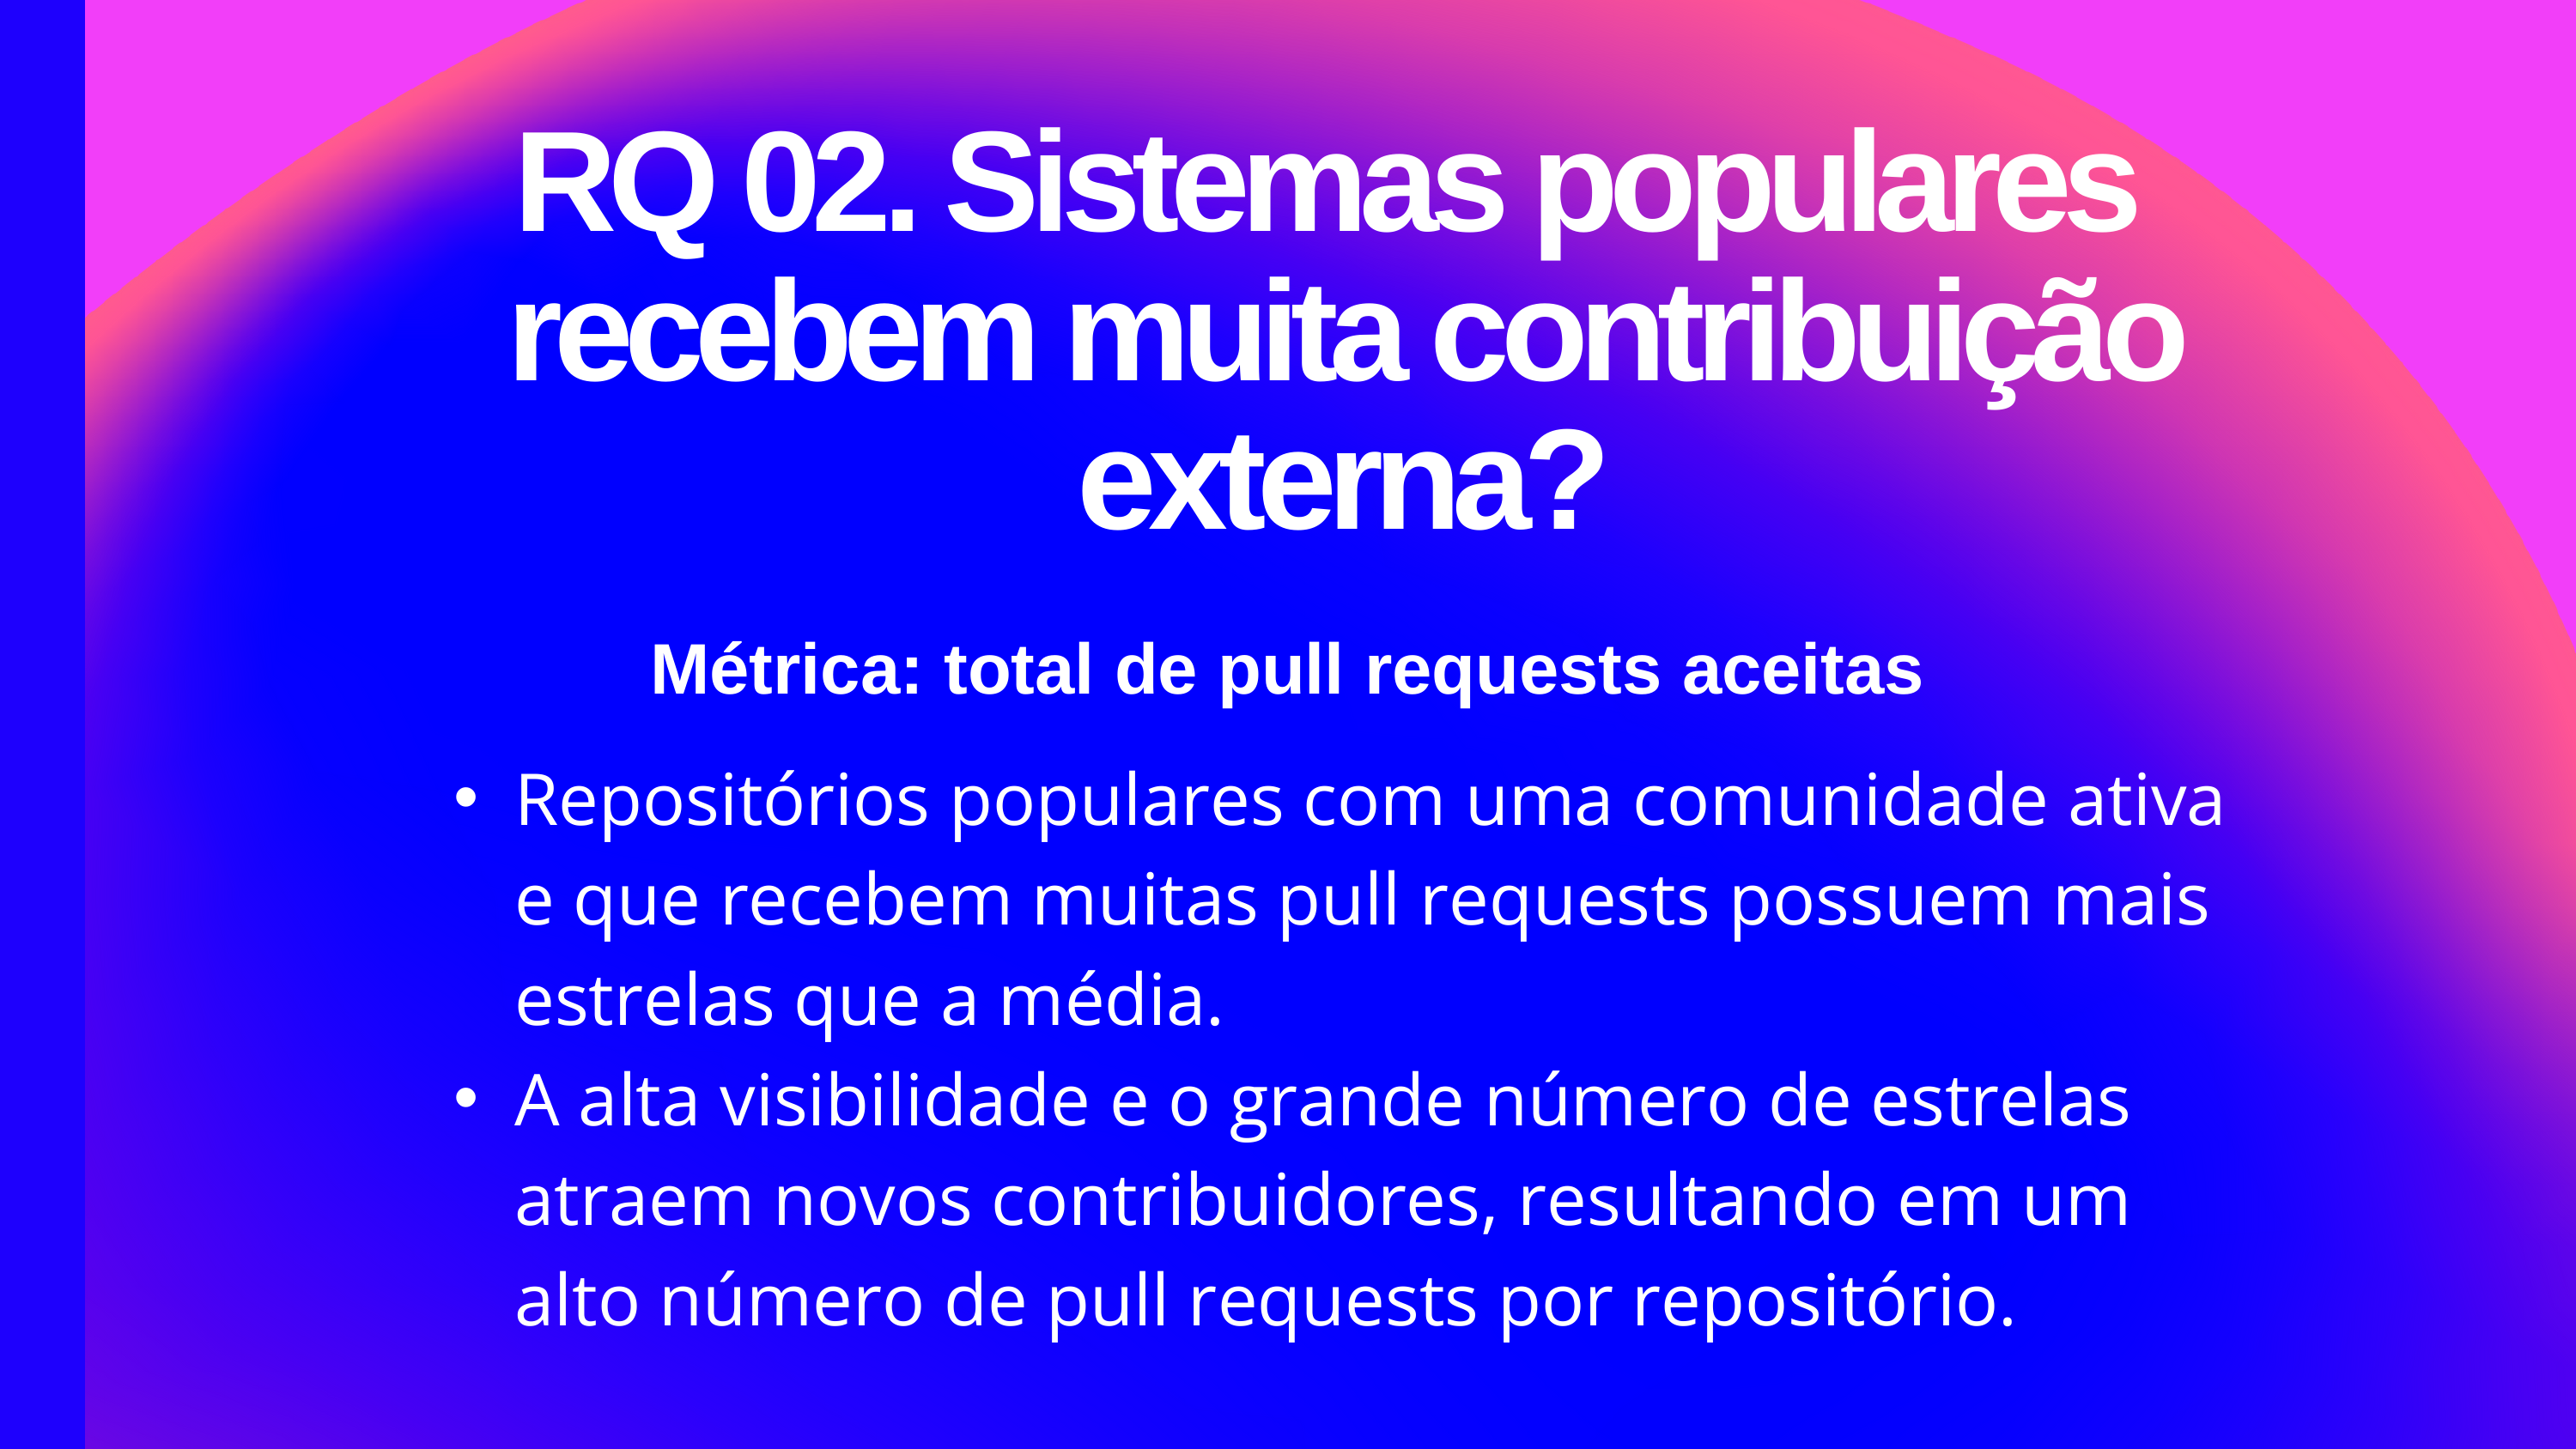

RQ 02. Sistemas populares ​
recebem muita contribuição externa?​
RQ 01. Sistemas ​
populares são antigos?

Métrica: total de pull requests aceitas​

Repositórios populares com uma comunidade ativa e que recebem muitas pull requests possuem mais estrelas que a média. ​
A alta visibilidade e o grande número de estrelas atraem novos contribuidores, resultando em um alto número de pull requests por repositório.